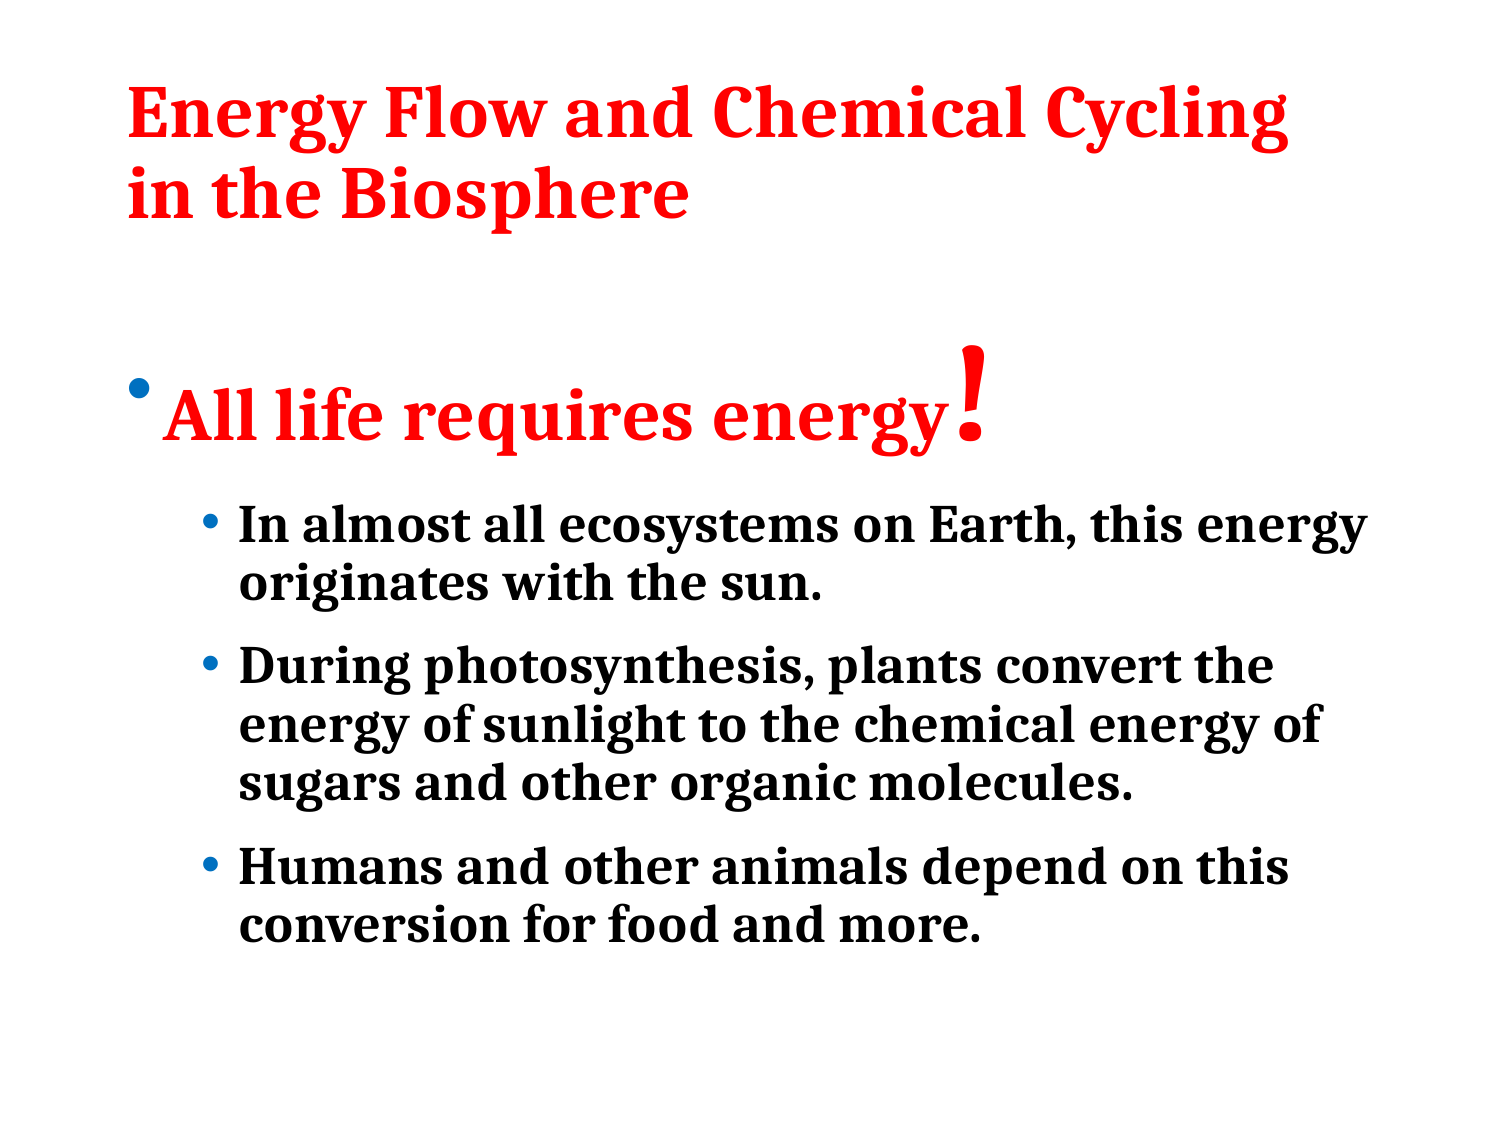

# Energy Flow and Chemical Cycling in the Biosphere
All life requires energy!
In almost all ecosystems on Earth, this energy originates with the sun.
During photosynthesis, plants convert the energy of sunlight to the chemical energy of sugars and other organic molecules.
Humans and other animals depend on this conversion for food and more.